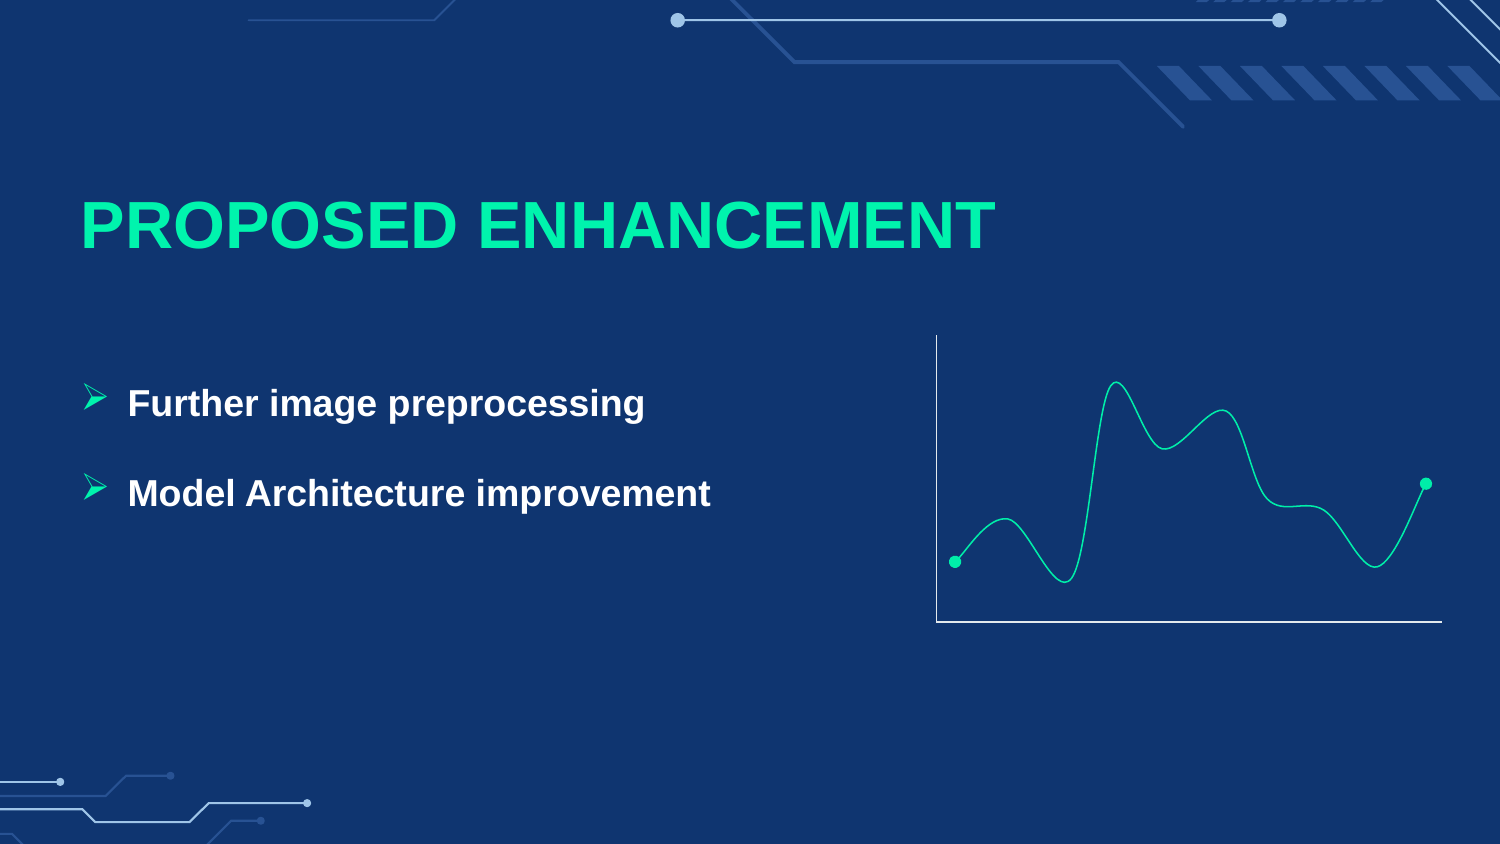

PROPOSED ENHANCEMENT

Further image preprocessing

Model Architecture improvement